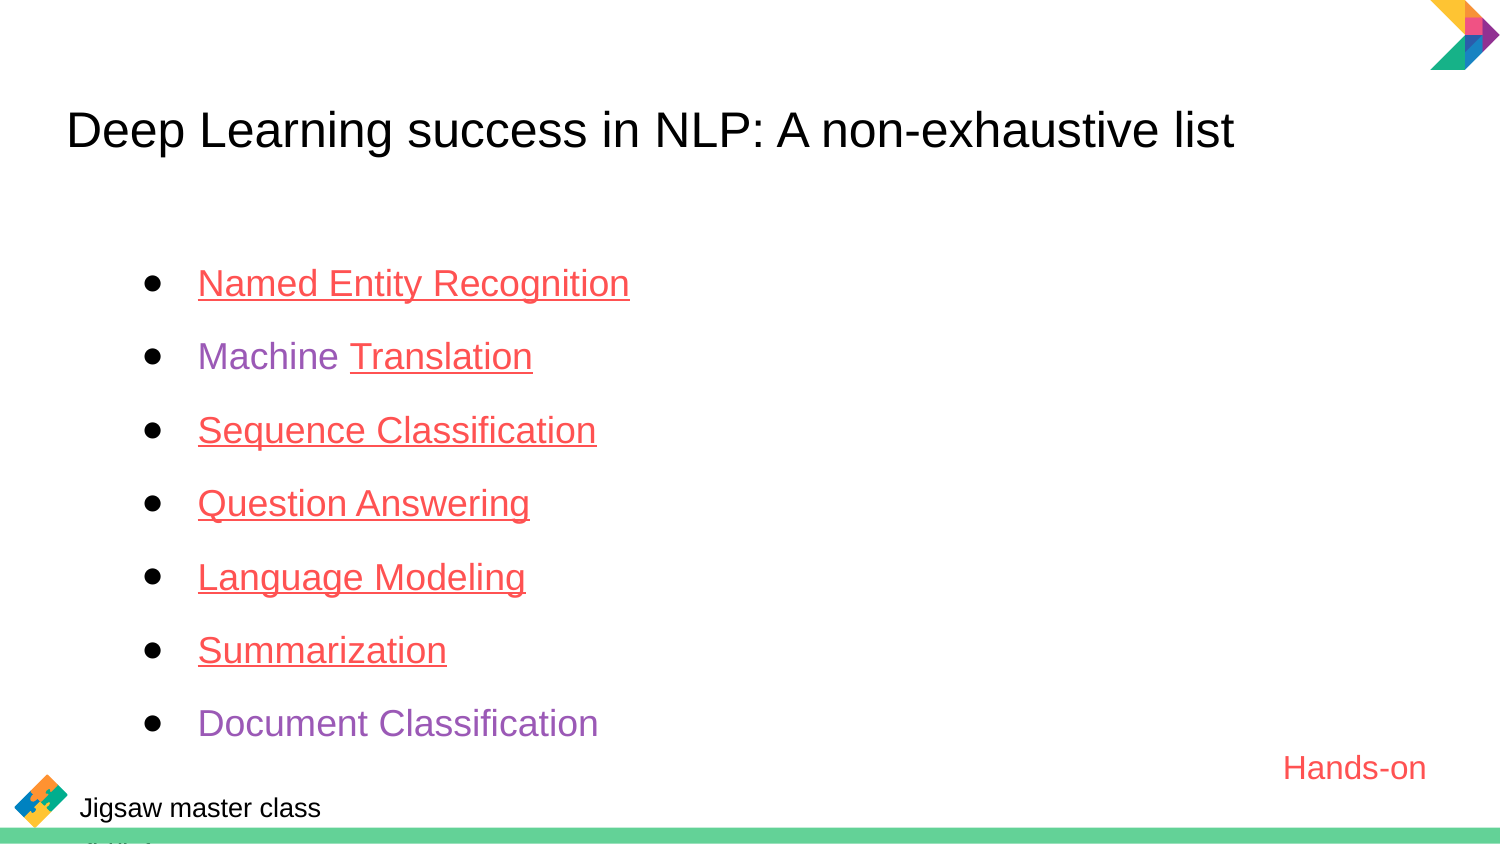

# Deep Learning success in NLP: A non-exhaustive list
Named Entity Recognition
Machine Translation
Sequence Classification
Question Answering
Language Modeling
Summarization
Document Classification
Hands-on